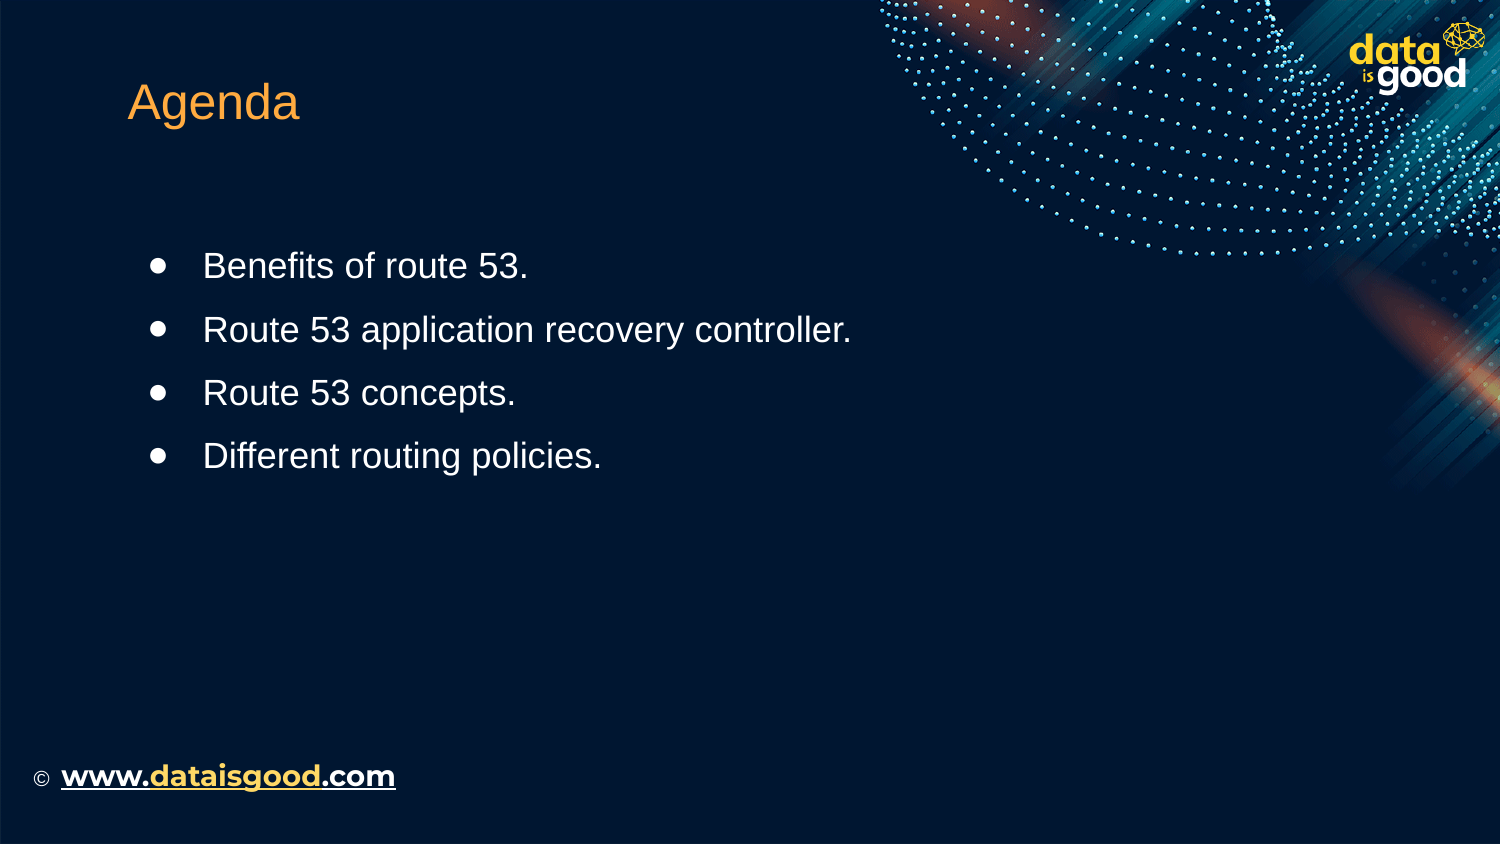

# Agenda
Benefits of route 53.
Route 53 application recovery controller.
Route 53 concepts.
Different routing policies.